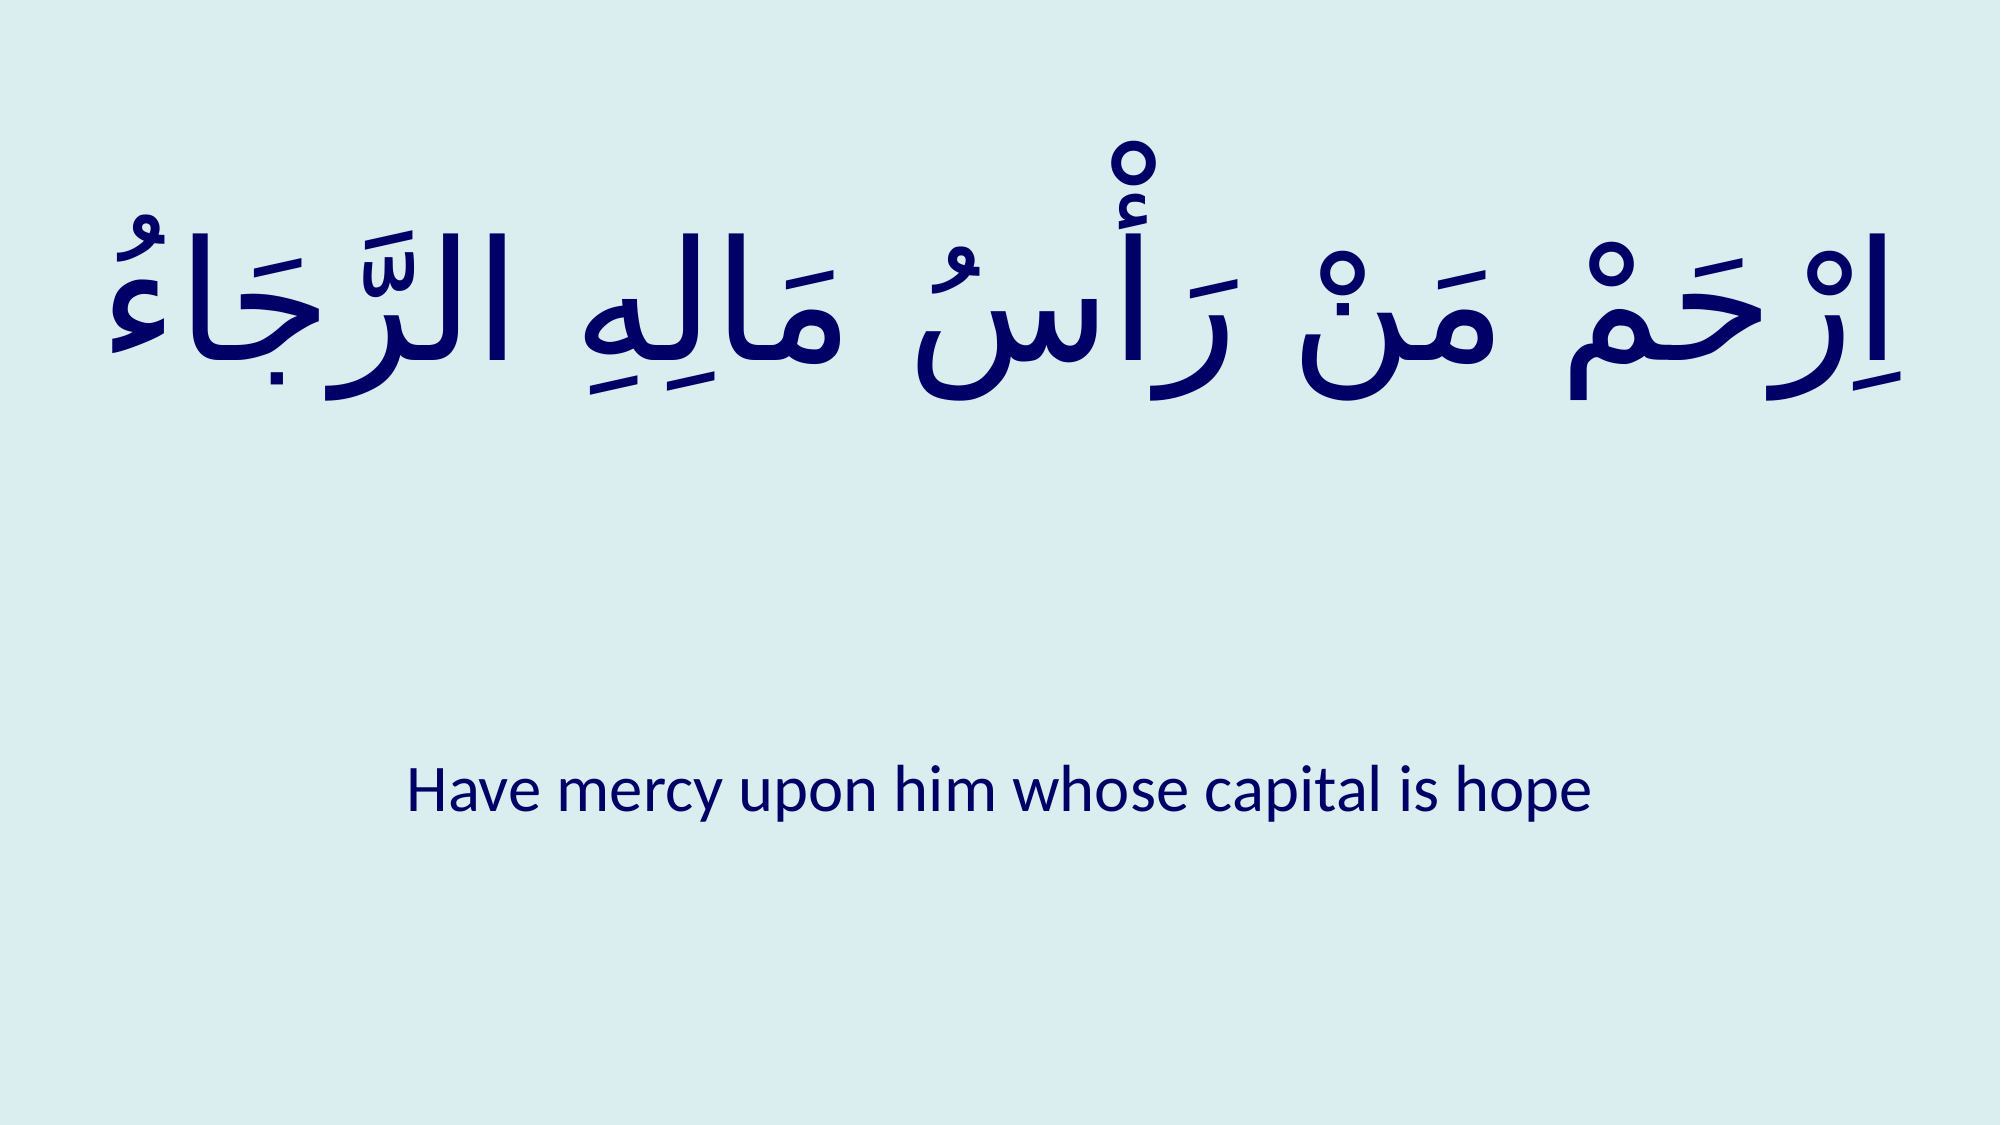

# اِرْحَمْ مَنْ رَأْسُ مَالِهِ الرَّجَاءُ
Have mercy upon him whose capital is hope